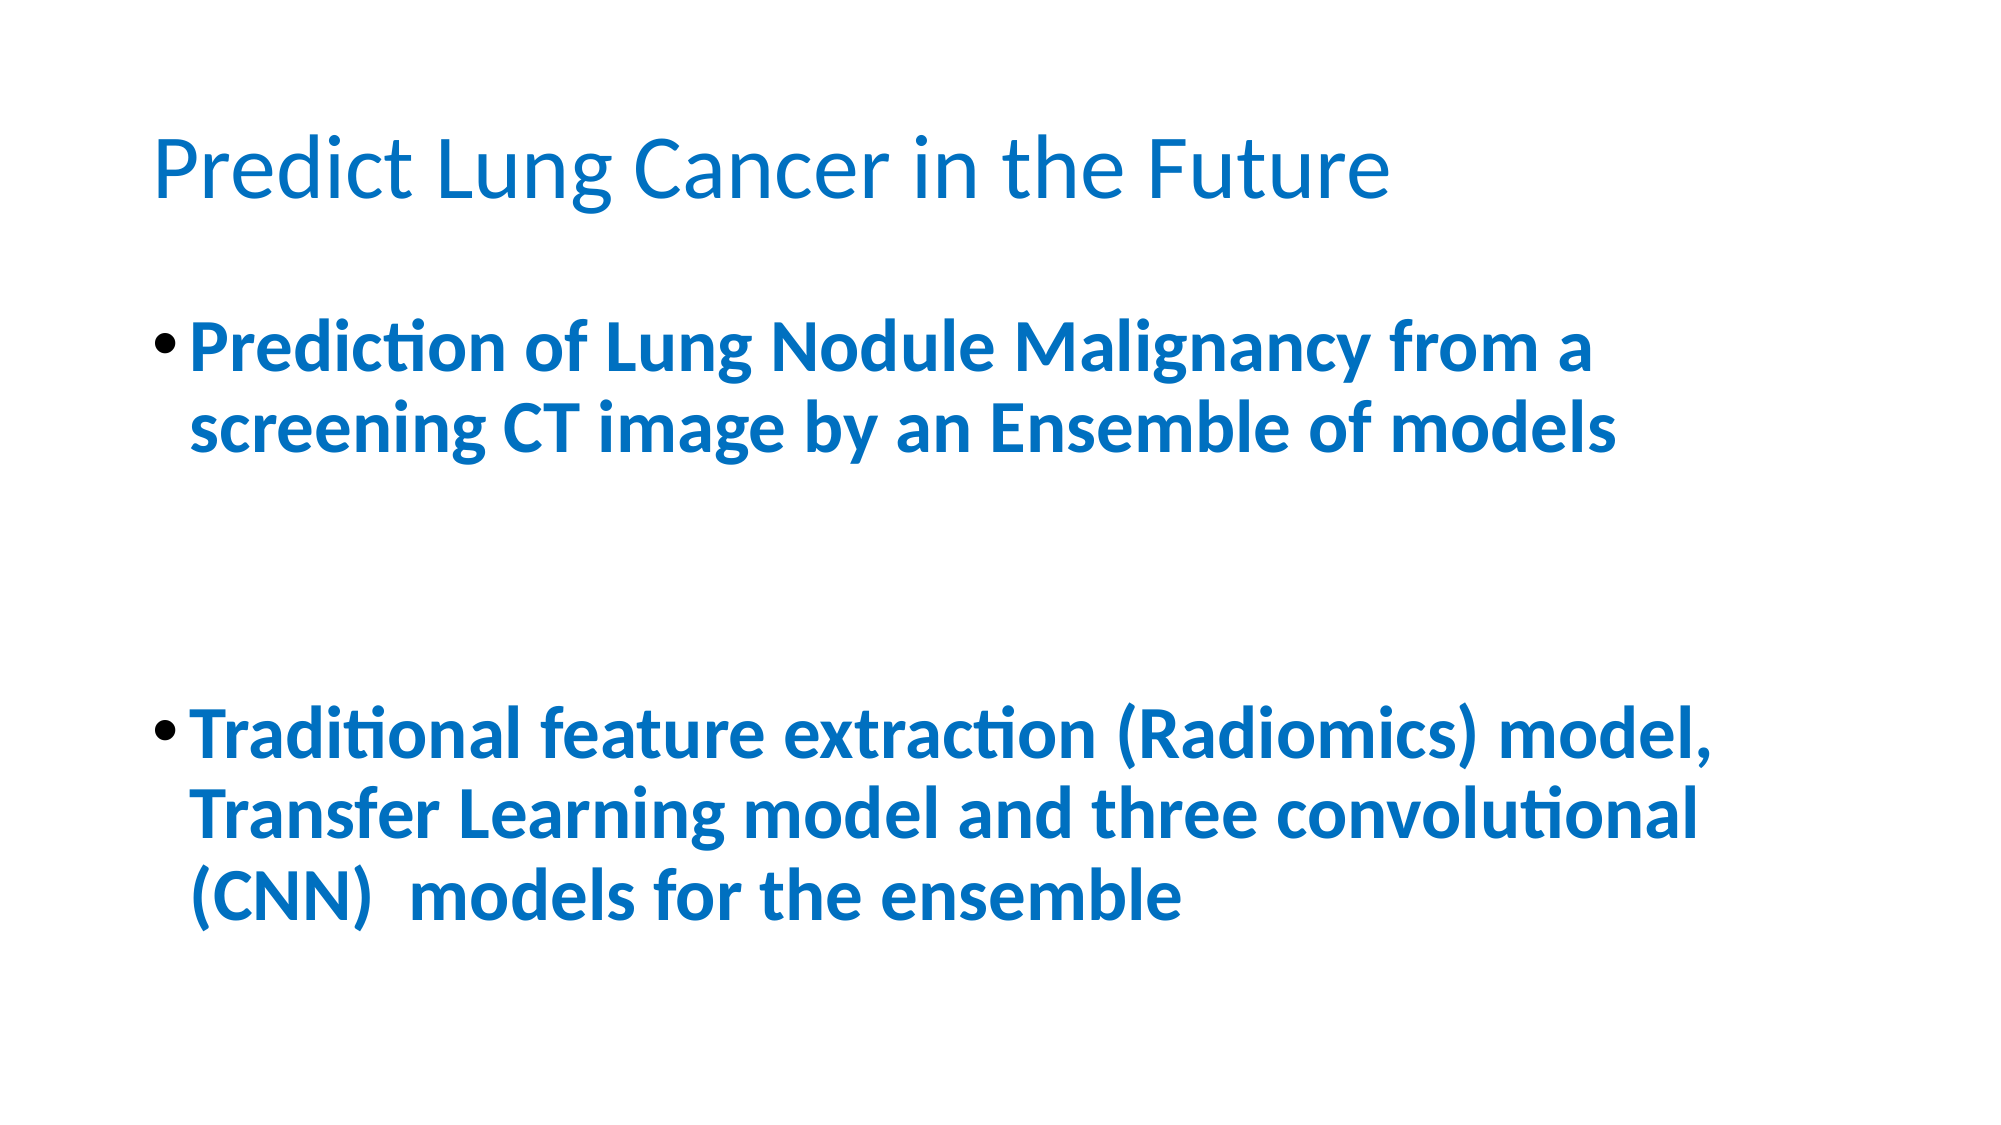

# Predict Lung Cancer in the Future
Prediction of Lung Nodule Malignancy from a screening CT image by an Ensemble of models

Traditional feature extraction (Radiomics) model, Transfer Learning model and three convolutional (CNN)  models for the ensemble